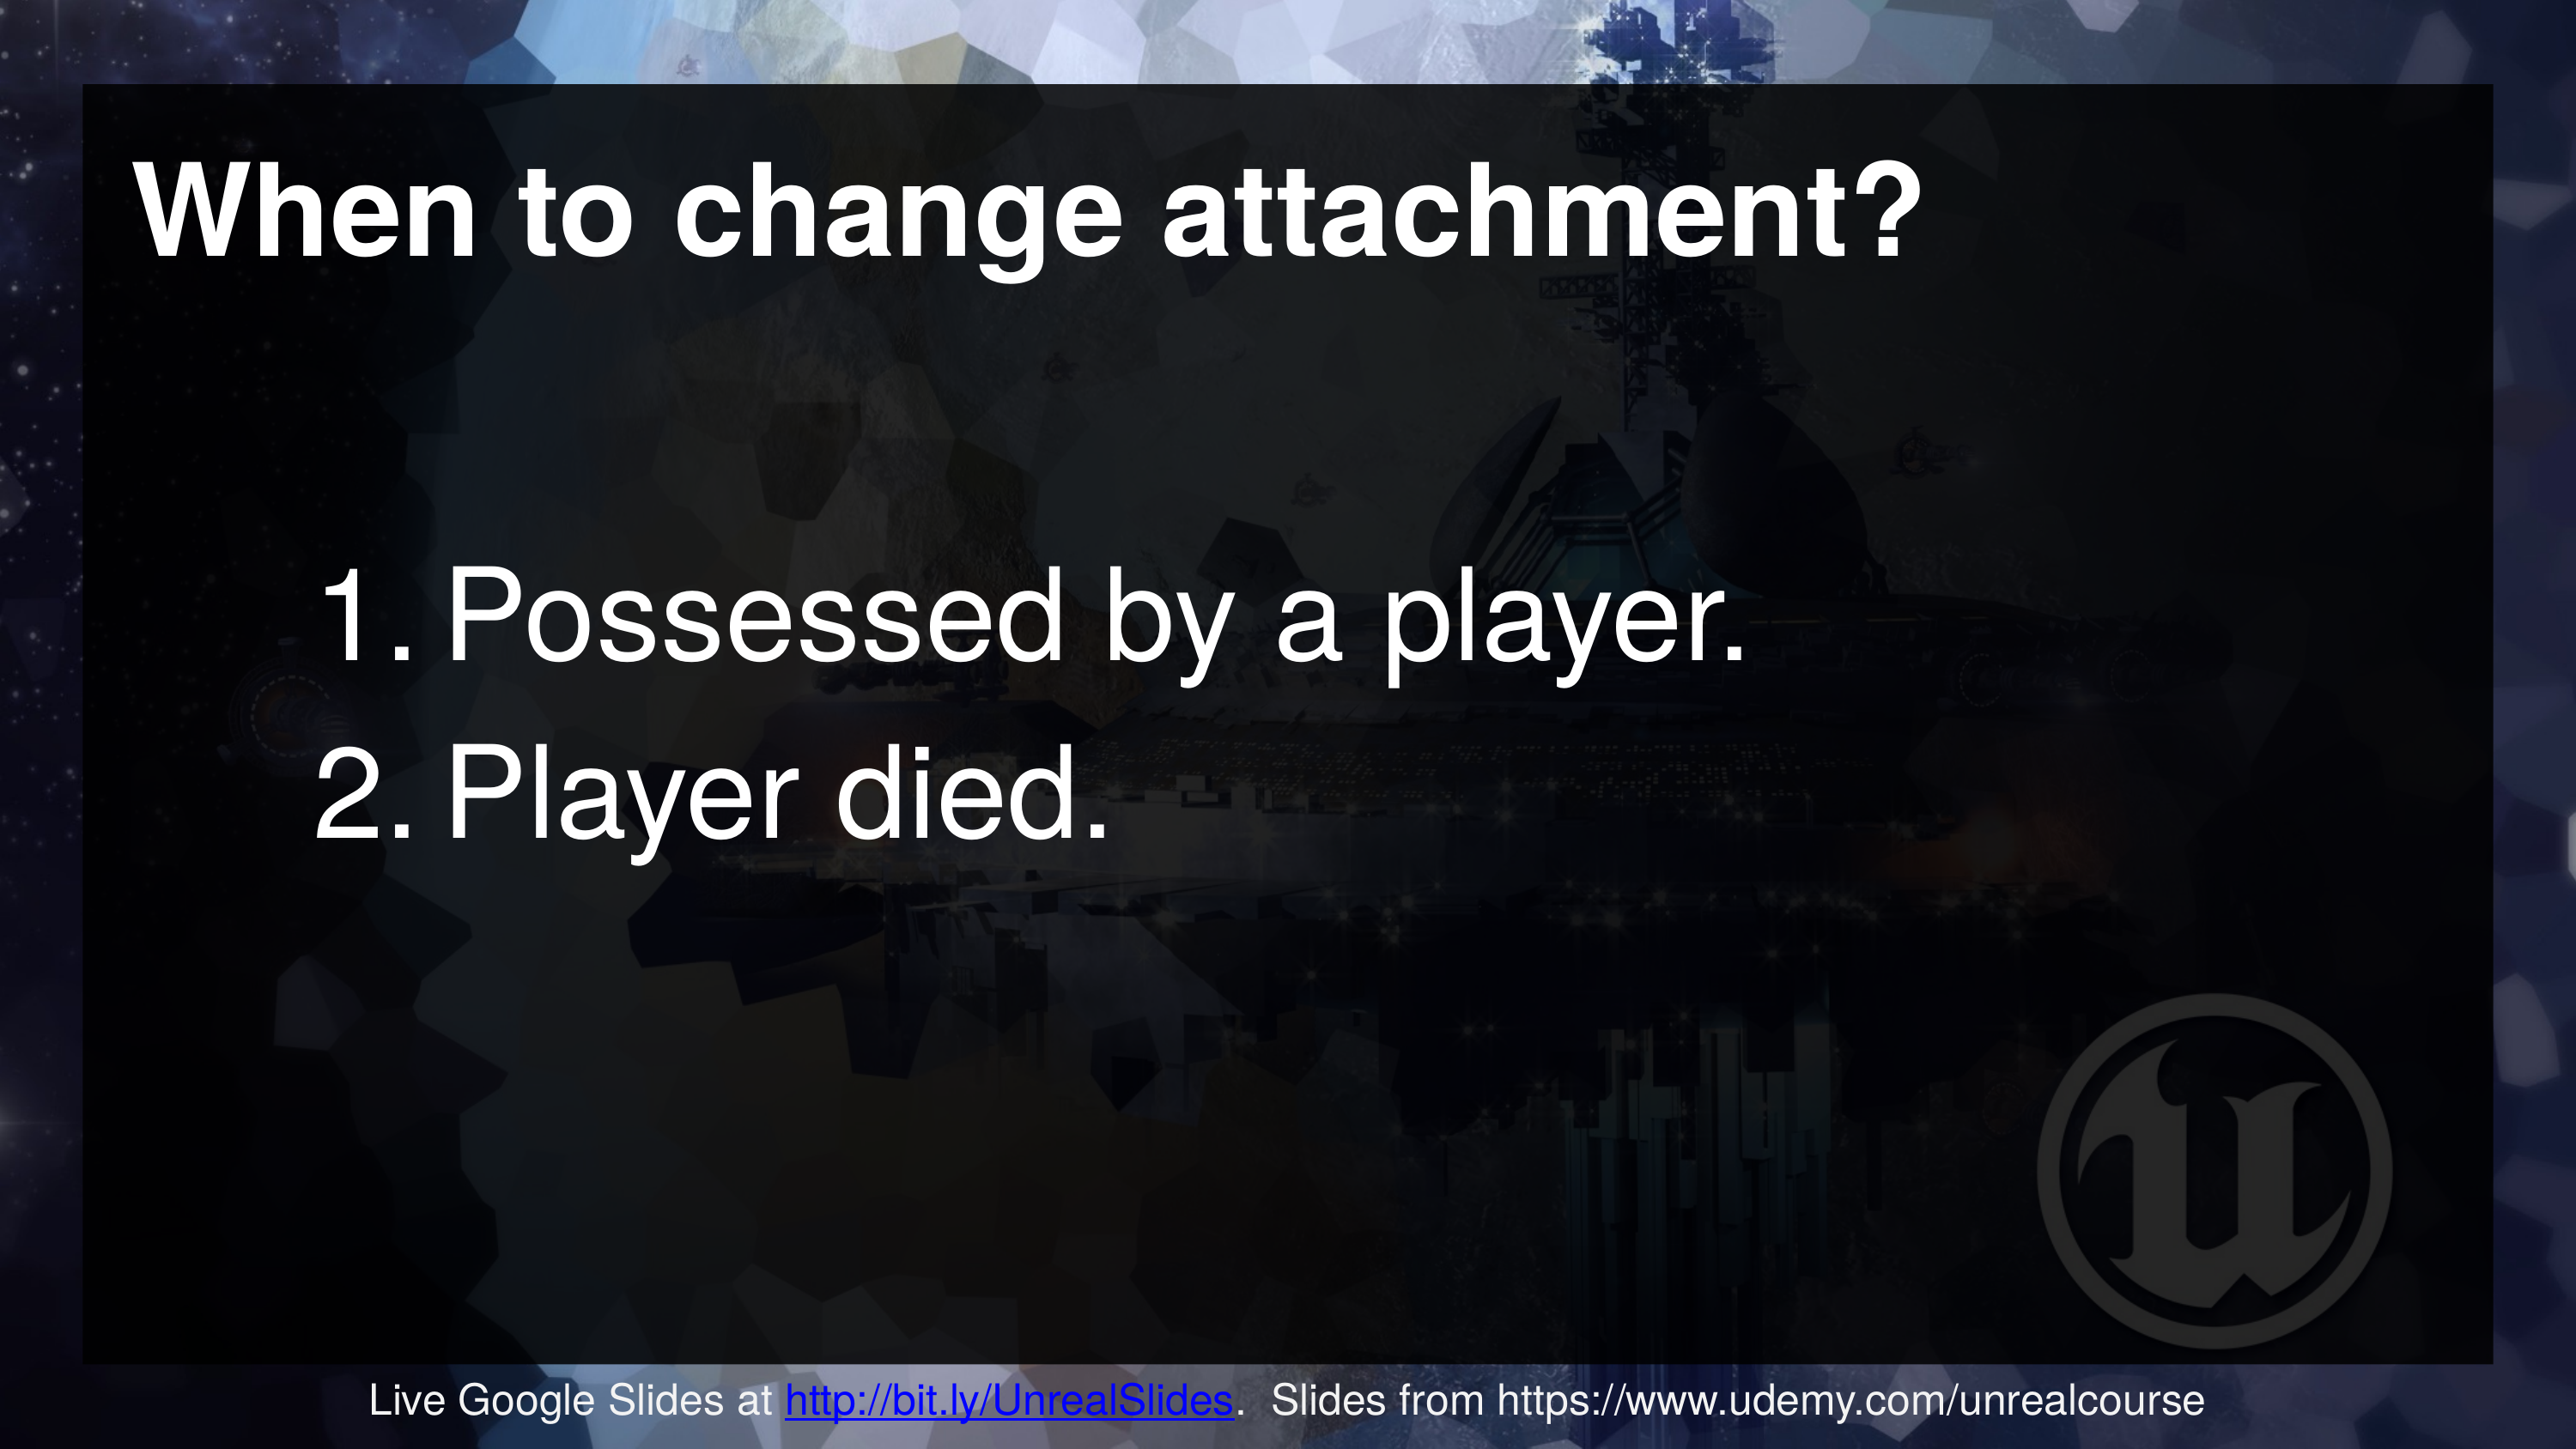

# When to change attachment?
Possessed by a player.
Player died.